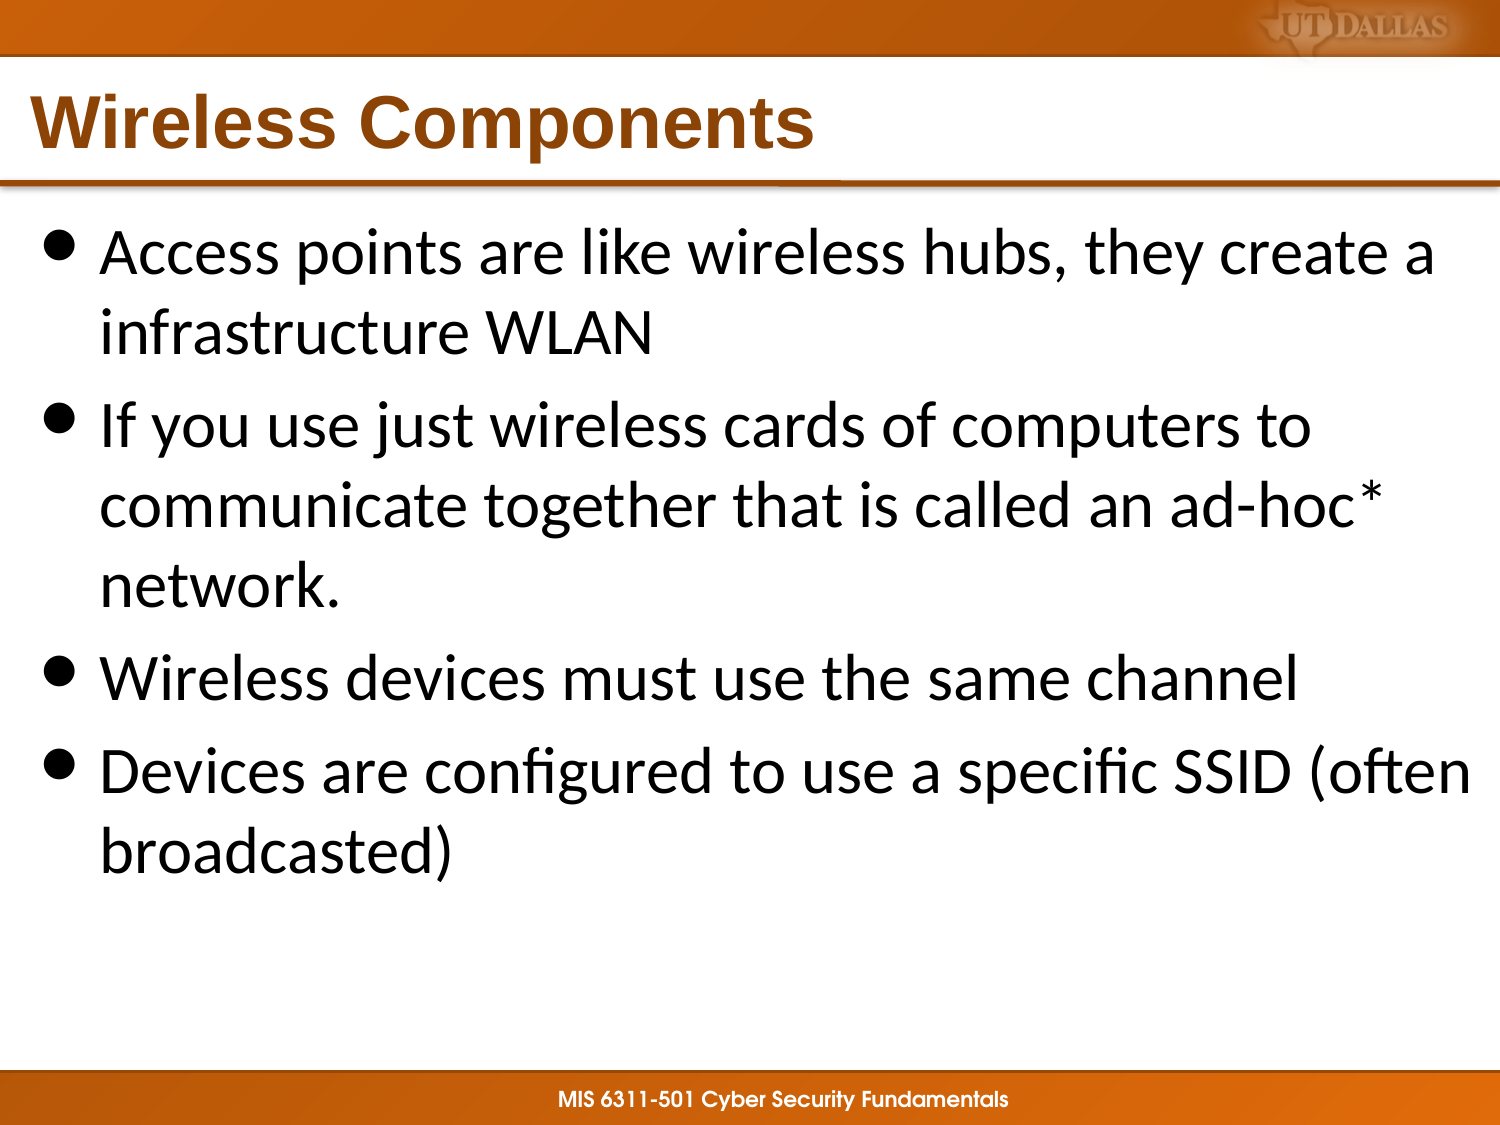

# Wireless Components
Access points are like wireless hubs, they create a infrastructure WLAN
If you use just wireless cards of computers to communicate together that is called an ad-hoc* network.
Wireless devices must use the same channel
Devices are configured to use a specific SSID (often broadcasted)